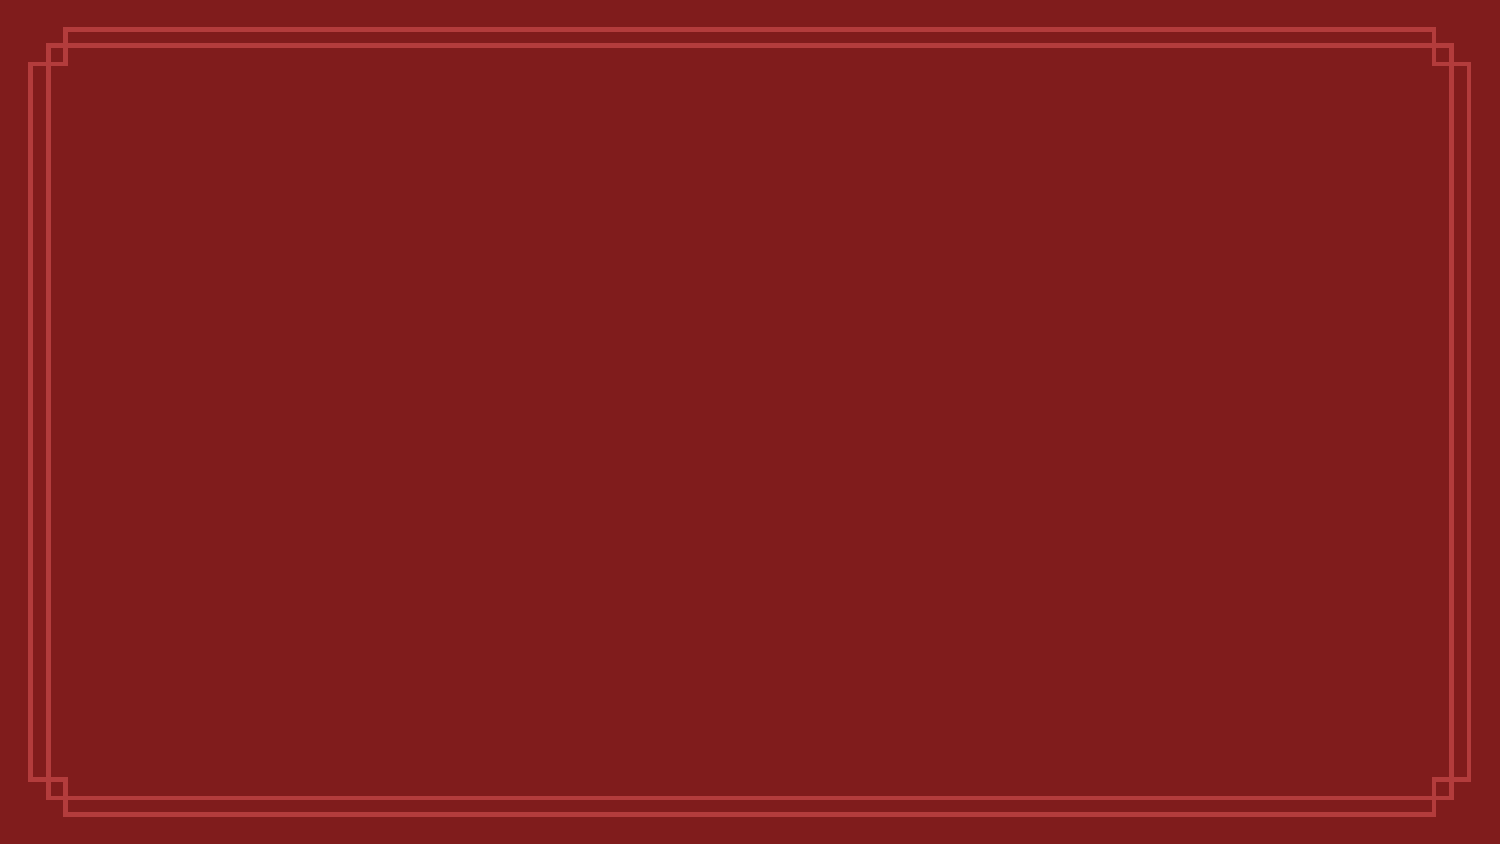

# Báo cáo đồ án cuối ký Môn: Hệ quản trị cơ sở dữ liệu

Đề tài:
Xây dựng hệ thống
quản lý nhà hàng